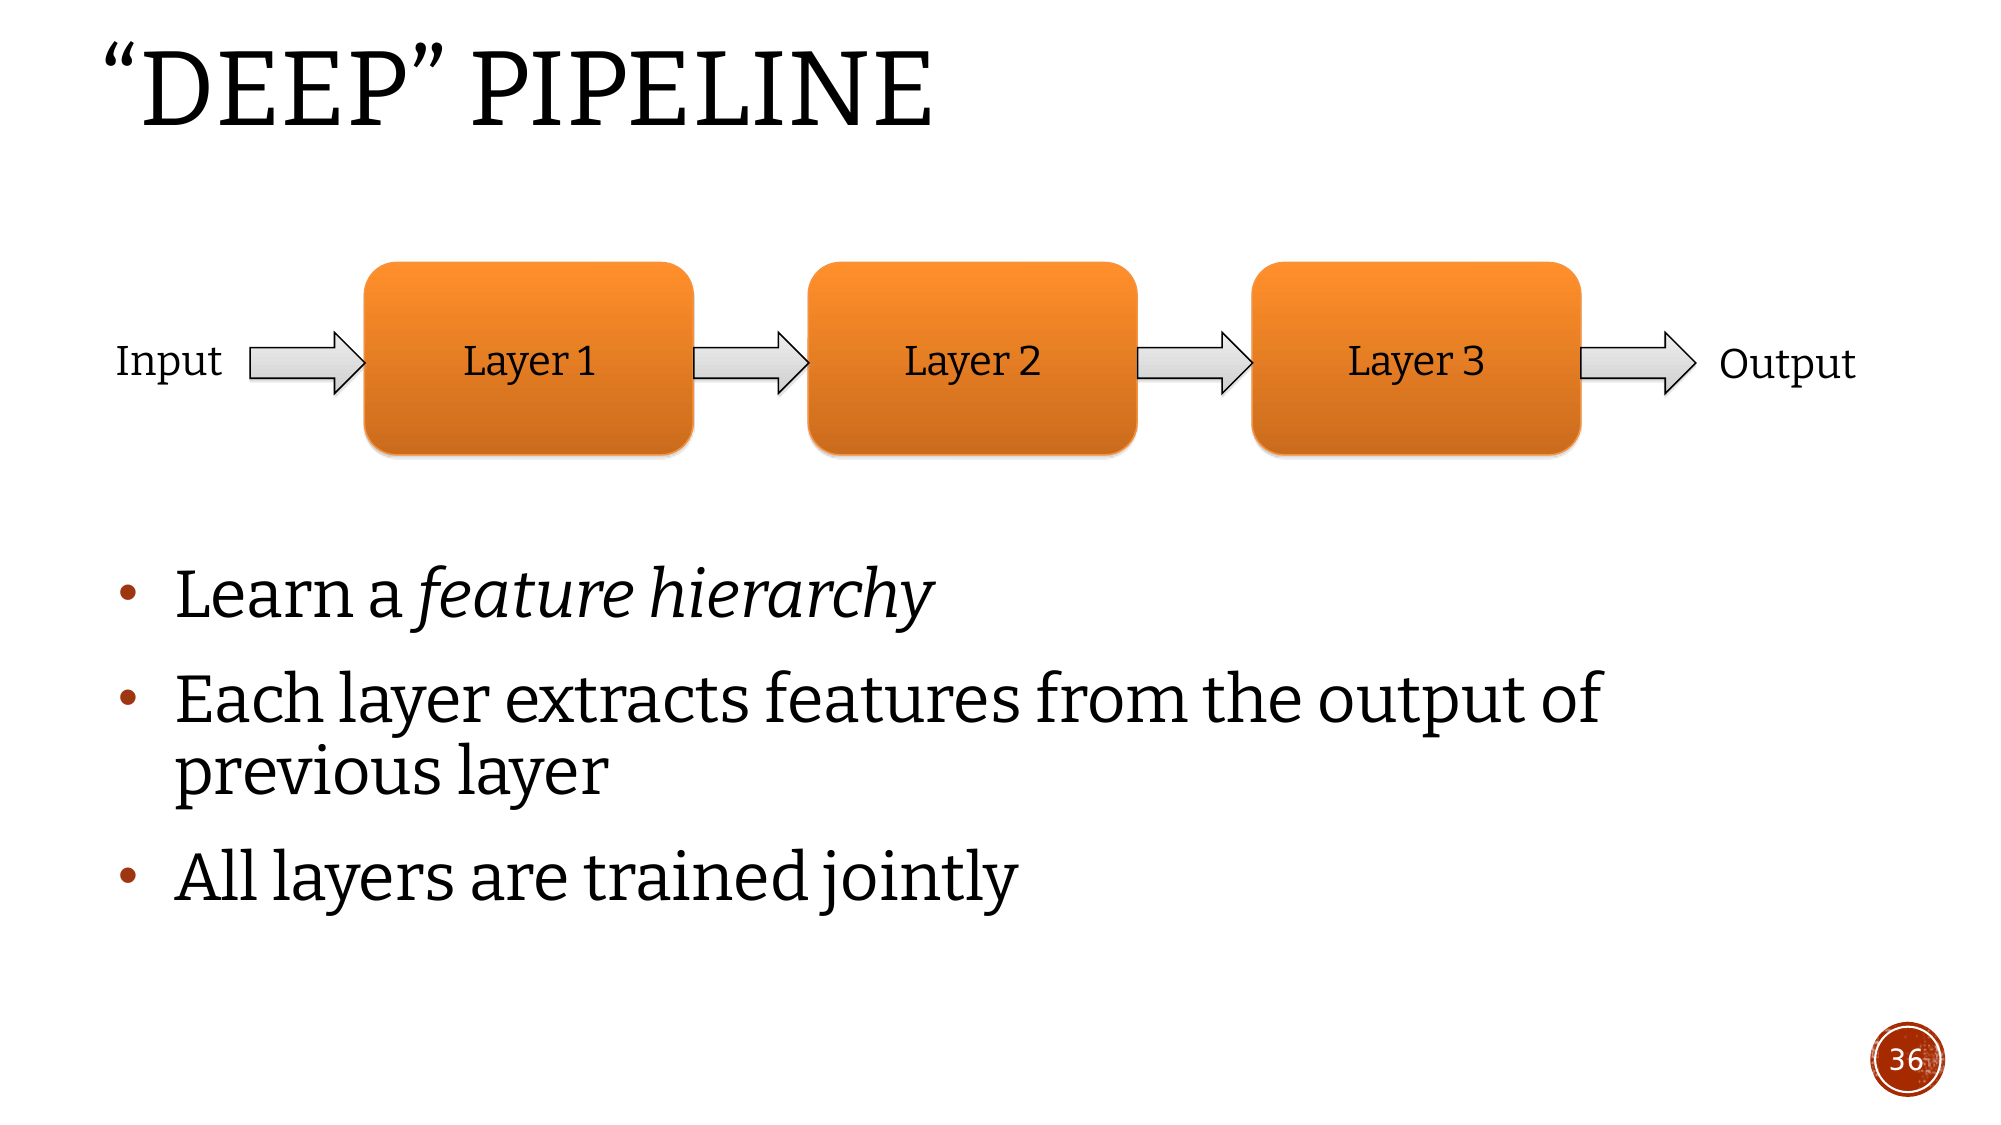

“Deep” pipeline
Layer 1
Layer 2
Layer 3
Input
Output

Learn a feature hierarchy
Each layer extracts features from the output of previous layer
All layers are trained jointly
36